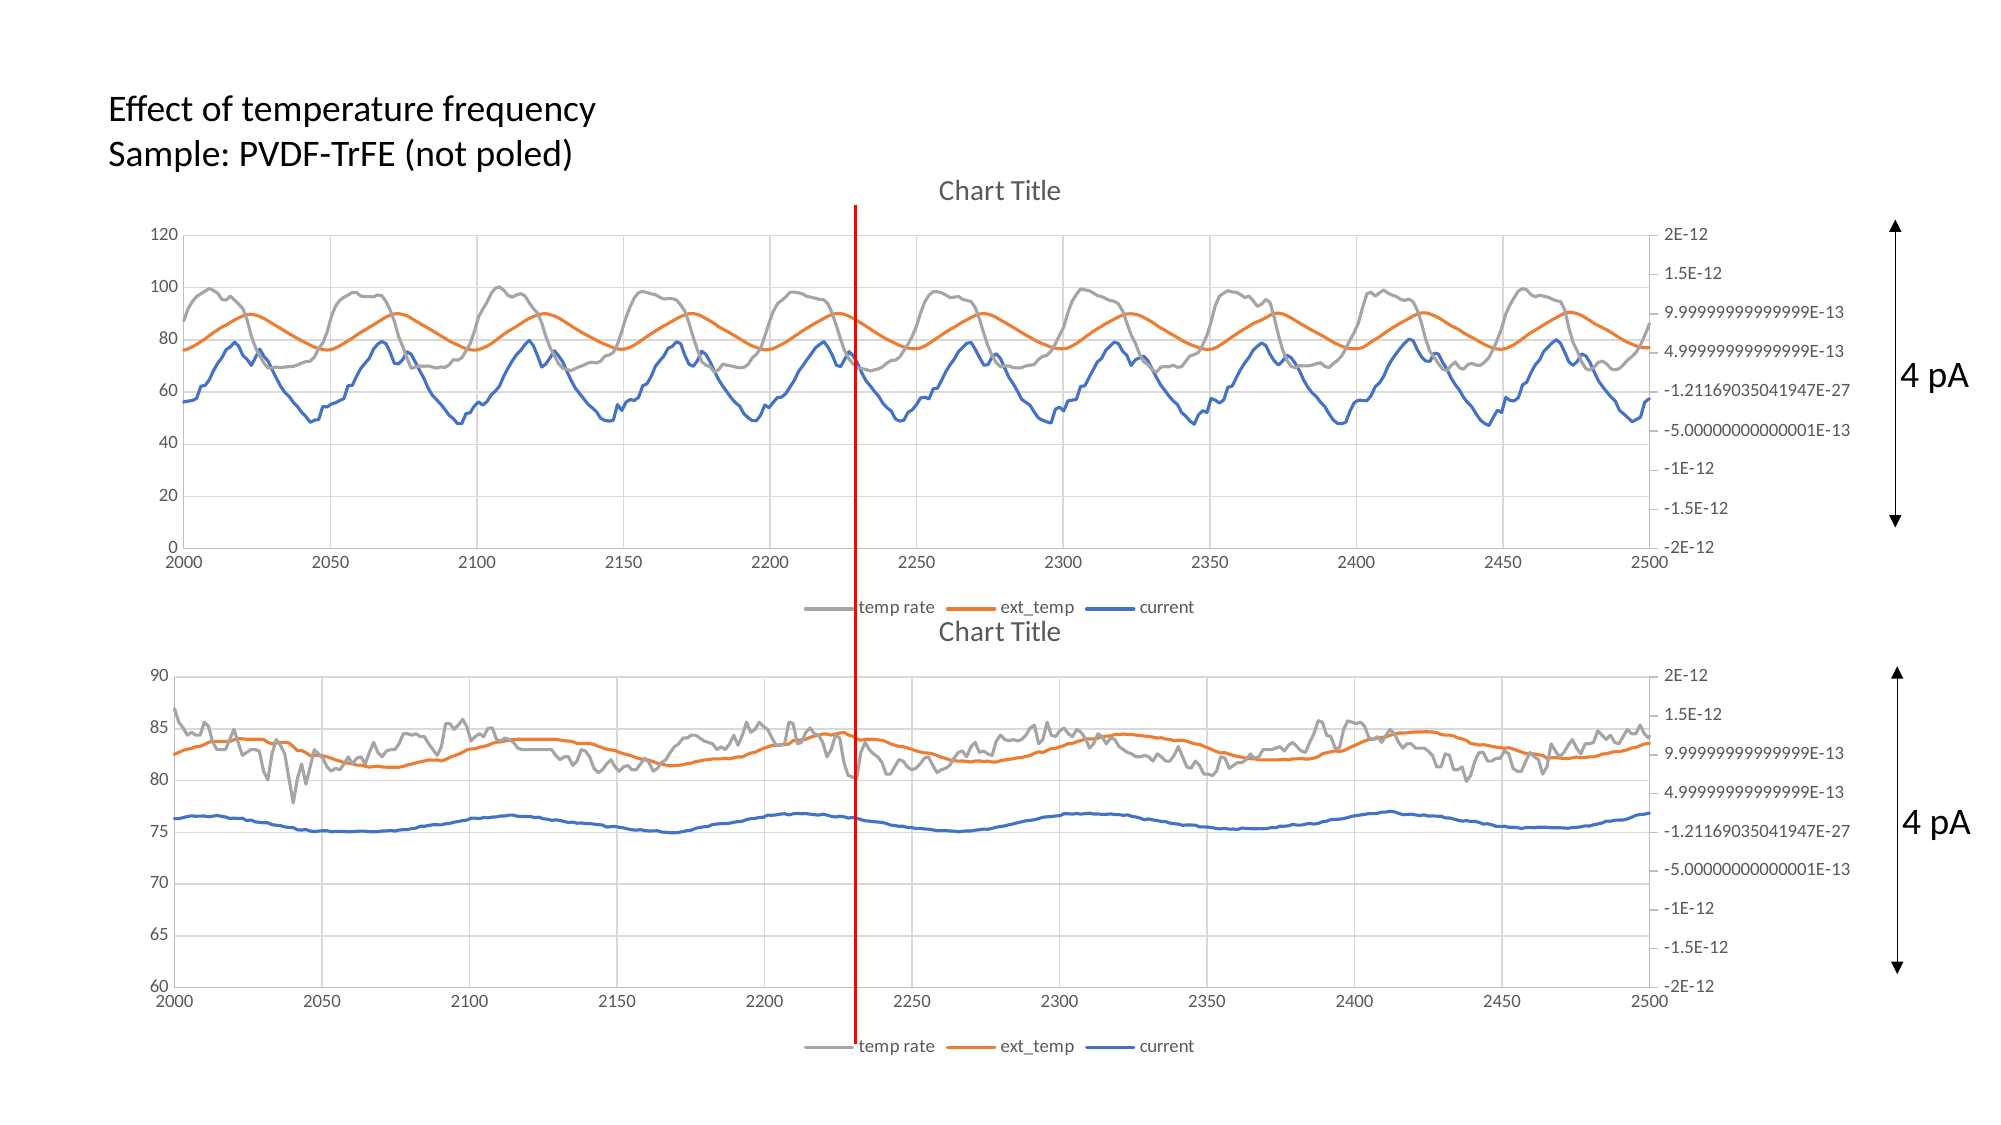

Effect of temperature frequency
Sample: PVDF-TrFE (not poled)

### Chart:

| Category | temp rate | ext_temp | current |
|---|---|---|---|
4 pA

### Chart:

| Category | temp rate | ext_temp | current |
|---|---|---|---|
4 pA